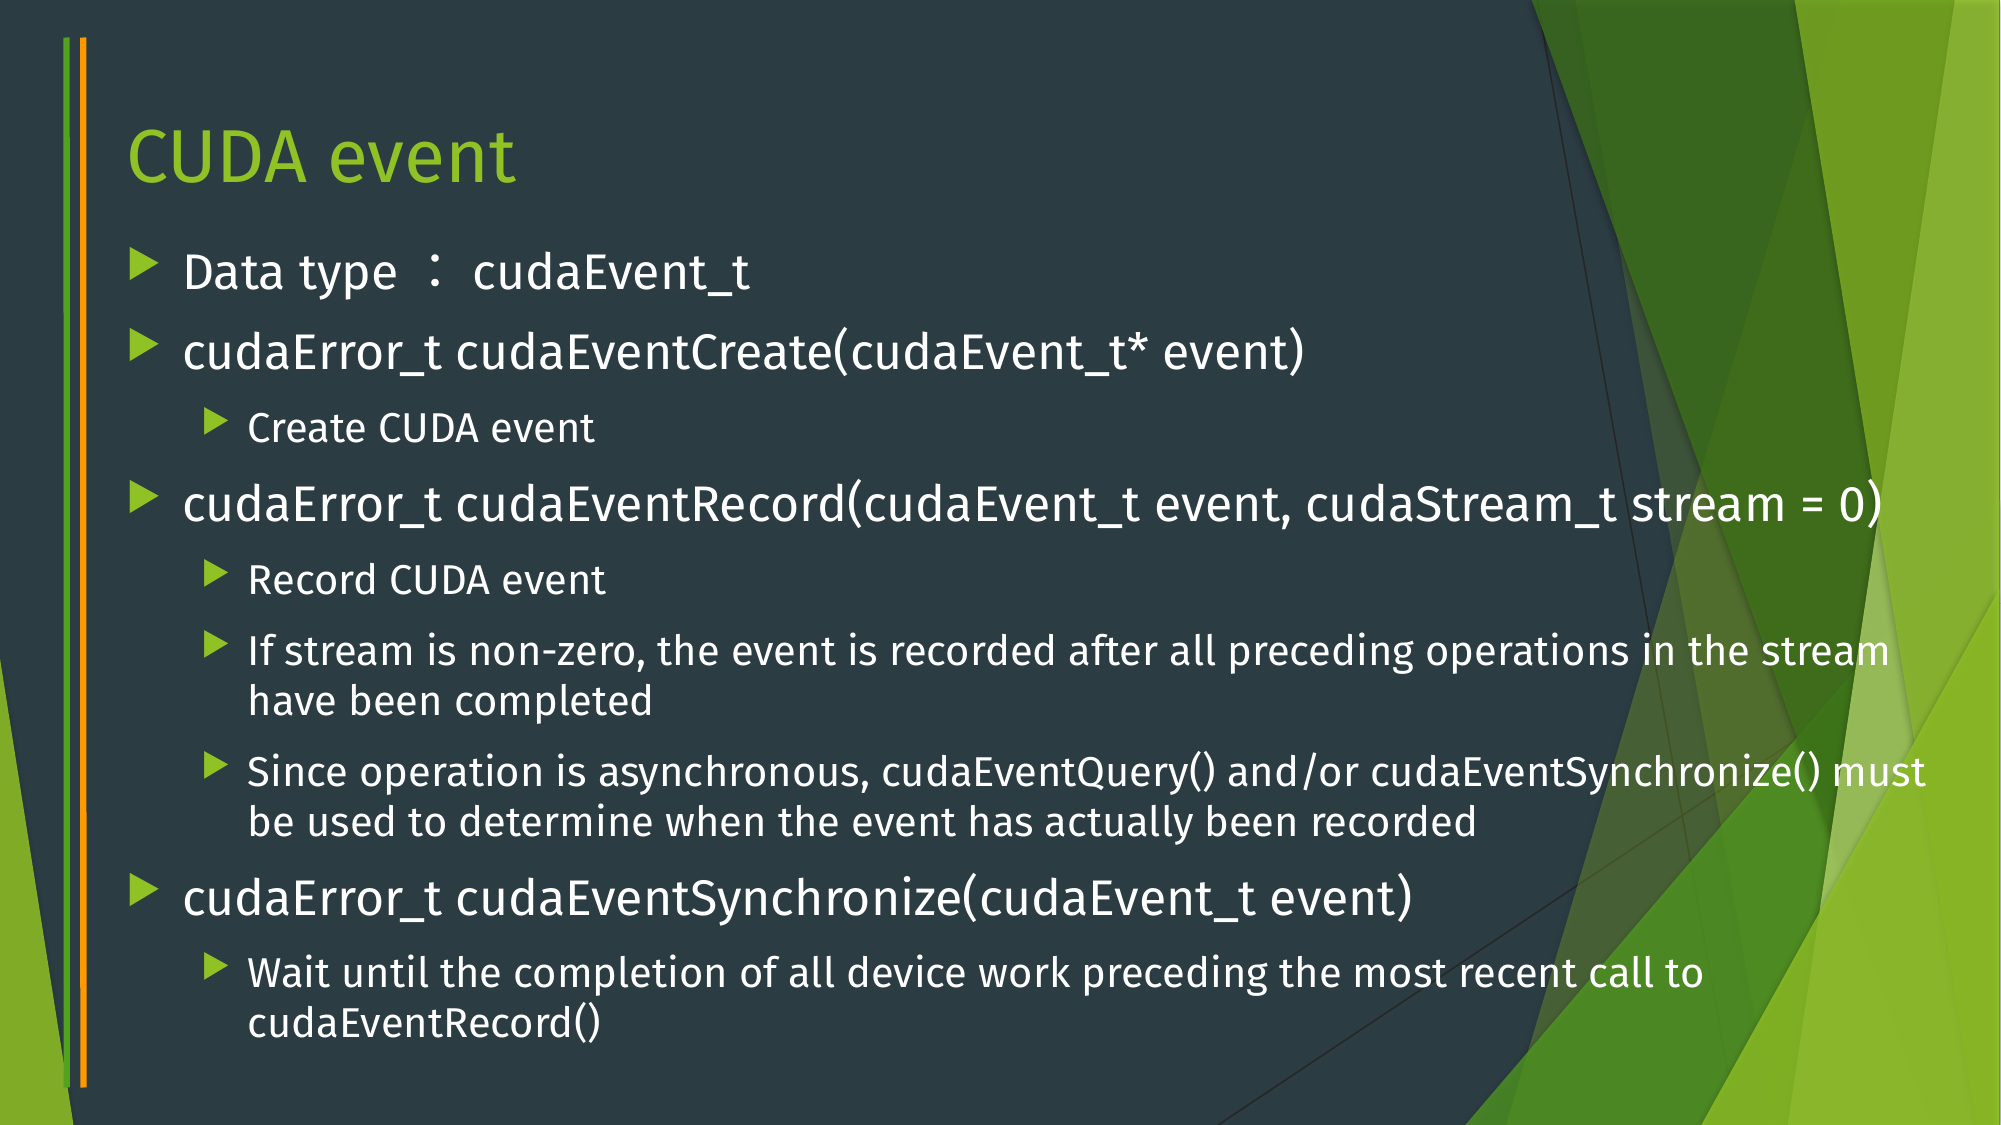

# CUDA event
Data type：cudaEvent_t
cudaError_t cudaEventCreate(cudaEvent_t* event)
Create CUDA event
cudaError_t cudaEventRecord(cudaEvent_t event, cudaStream_t stream = 0)
Record CUDA event
If stream is non-zero, the event is recorded after all preceding operations in the stream have been completed
Since operation is asynchronous, cudaEventQuery() and/or cudaEventSynchronize() must be used to determine when the event has actually been recorded
cudaError_t cudaEventSynchronize(cudaEvent_t event)
Wait until the completion of all device work preceding the most recent call to cudaEventRecord()